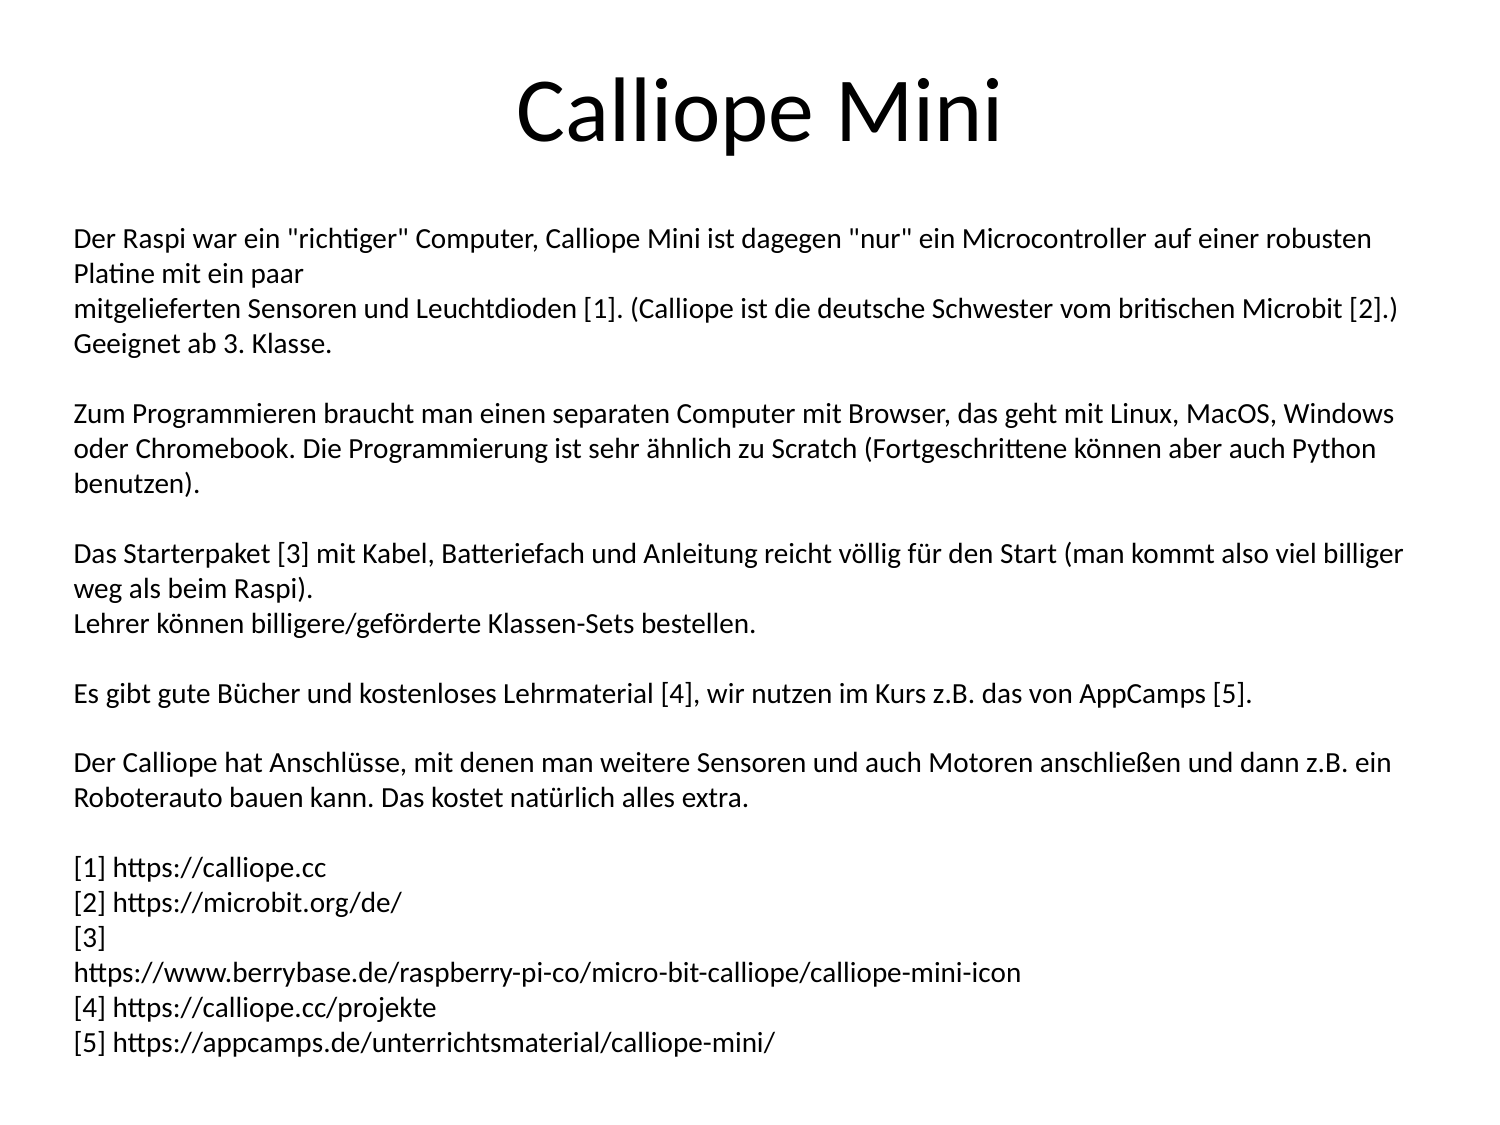

# Calliope Mini
Der Raspi war ein "richtiger" Computer, Calliope Mini ist dagegen "nur" ein Microcontroller auf einer robusten Platine mit ein paar
mitgelieferten Sensoren und Leuchtdioden [1]. (Calliope ist die deutsche Schwester vom britischen Microbit [2].) Geeignet ab 3. Klasse.

Zum Programmieren braucht man einen separaten Computer mit Browser, das geht mit Linux, MacOS, Windows oder Chromebook. Die Programmierung ist sehr ähnlich zu Scratch (Fortgeschrittene können aber auch Python benutzen).

Das Starterpaket [3] mit Kabel, Batteriefach und Anleitung reicht völlig für den Start (man kommt also viel billiger weg als beim Raspi).
Lehrer können billigere/geförderte Klassen-Sets bestellen.

Es gibt gute Bücher und kostenloses Lehrmaterial [4], wir nutzen im Kurs z.B. das von AppCamps [5].

Der Calliope hat Anschlüsse, mit denen man weitere Sensoren und auch Motoren anschließen und dann z.B. ein Roboterauto bauen kann. Das kostet natürlich alles extra.

[1] https://calliope.cc
[2] https://microbit.org/de/
[3]
https://www.berrybase.de/raspberry-pi-co/micro-bit-calliope/calliope-mini-icon
[4] https://calliope.cc/projekte
[5] https://appcamps.de/unterrichtsmaterial/calliope-mini/